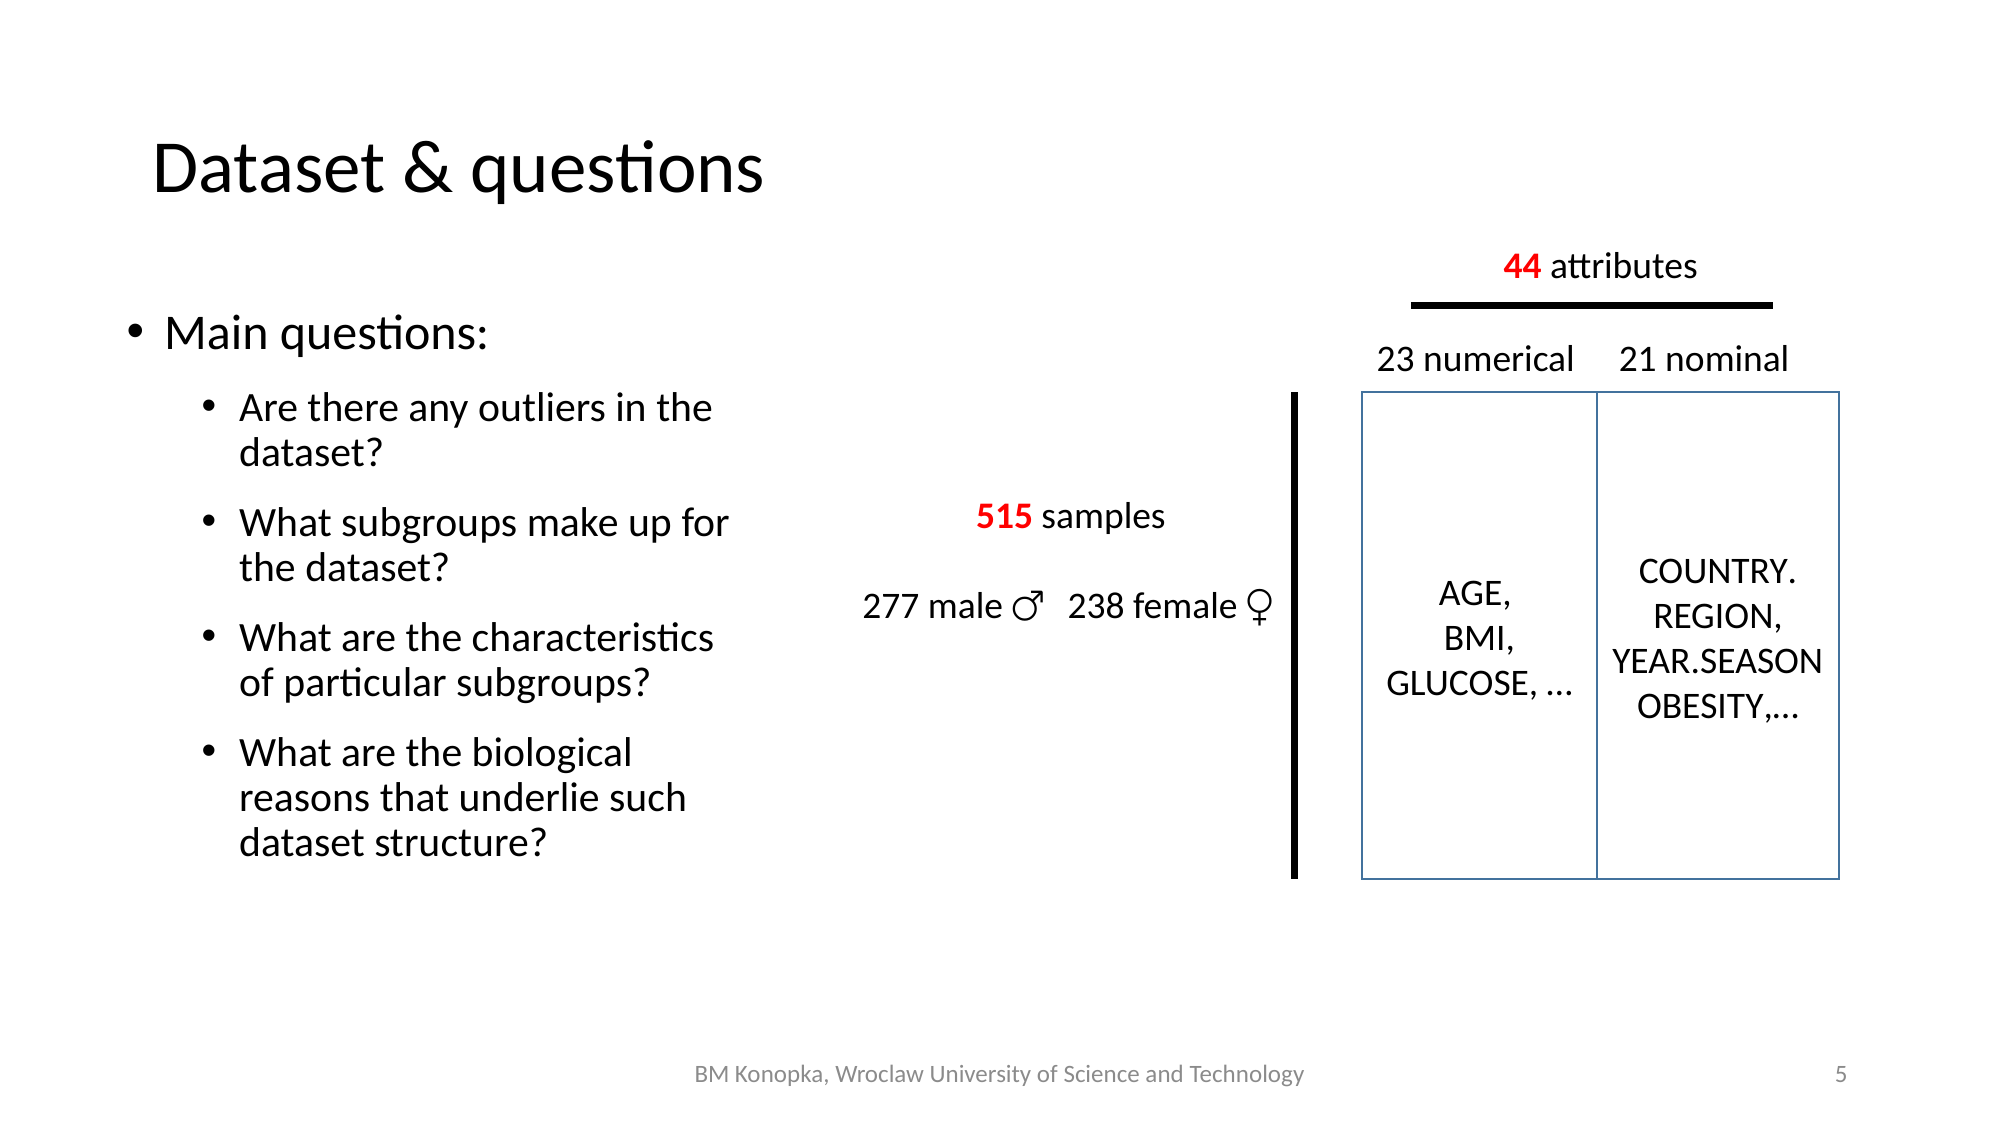

# Dataset & questions
44 attributes

23 numerical

21 nominal

AGE,
BMI, GLUCOSE, …
COUNTRY.
REGION, YEAR.SEASON OBESITY,…
515 samples
277 male ♂
238 female ♀
Main questions:
Are there any outliers in the dataset?
What subgroups make up for the dataset?
What are the characteristics of particular subgroups?
What are the biological reasons that underlie such dataset structure?
BM Konopka, Wroclaw University of Science and Technology
5